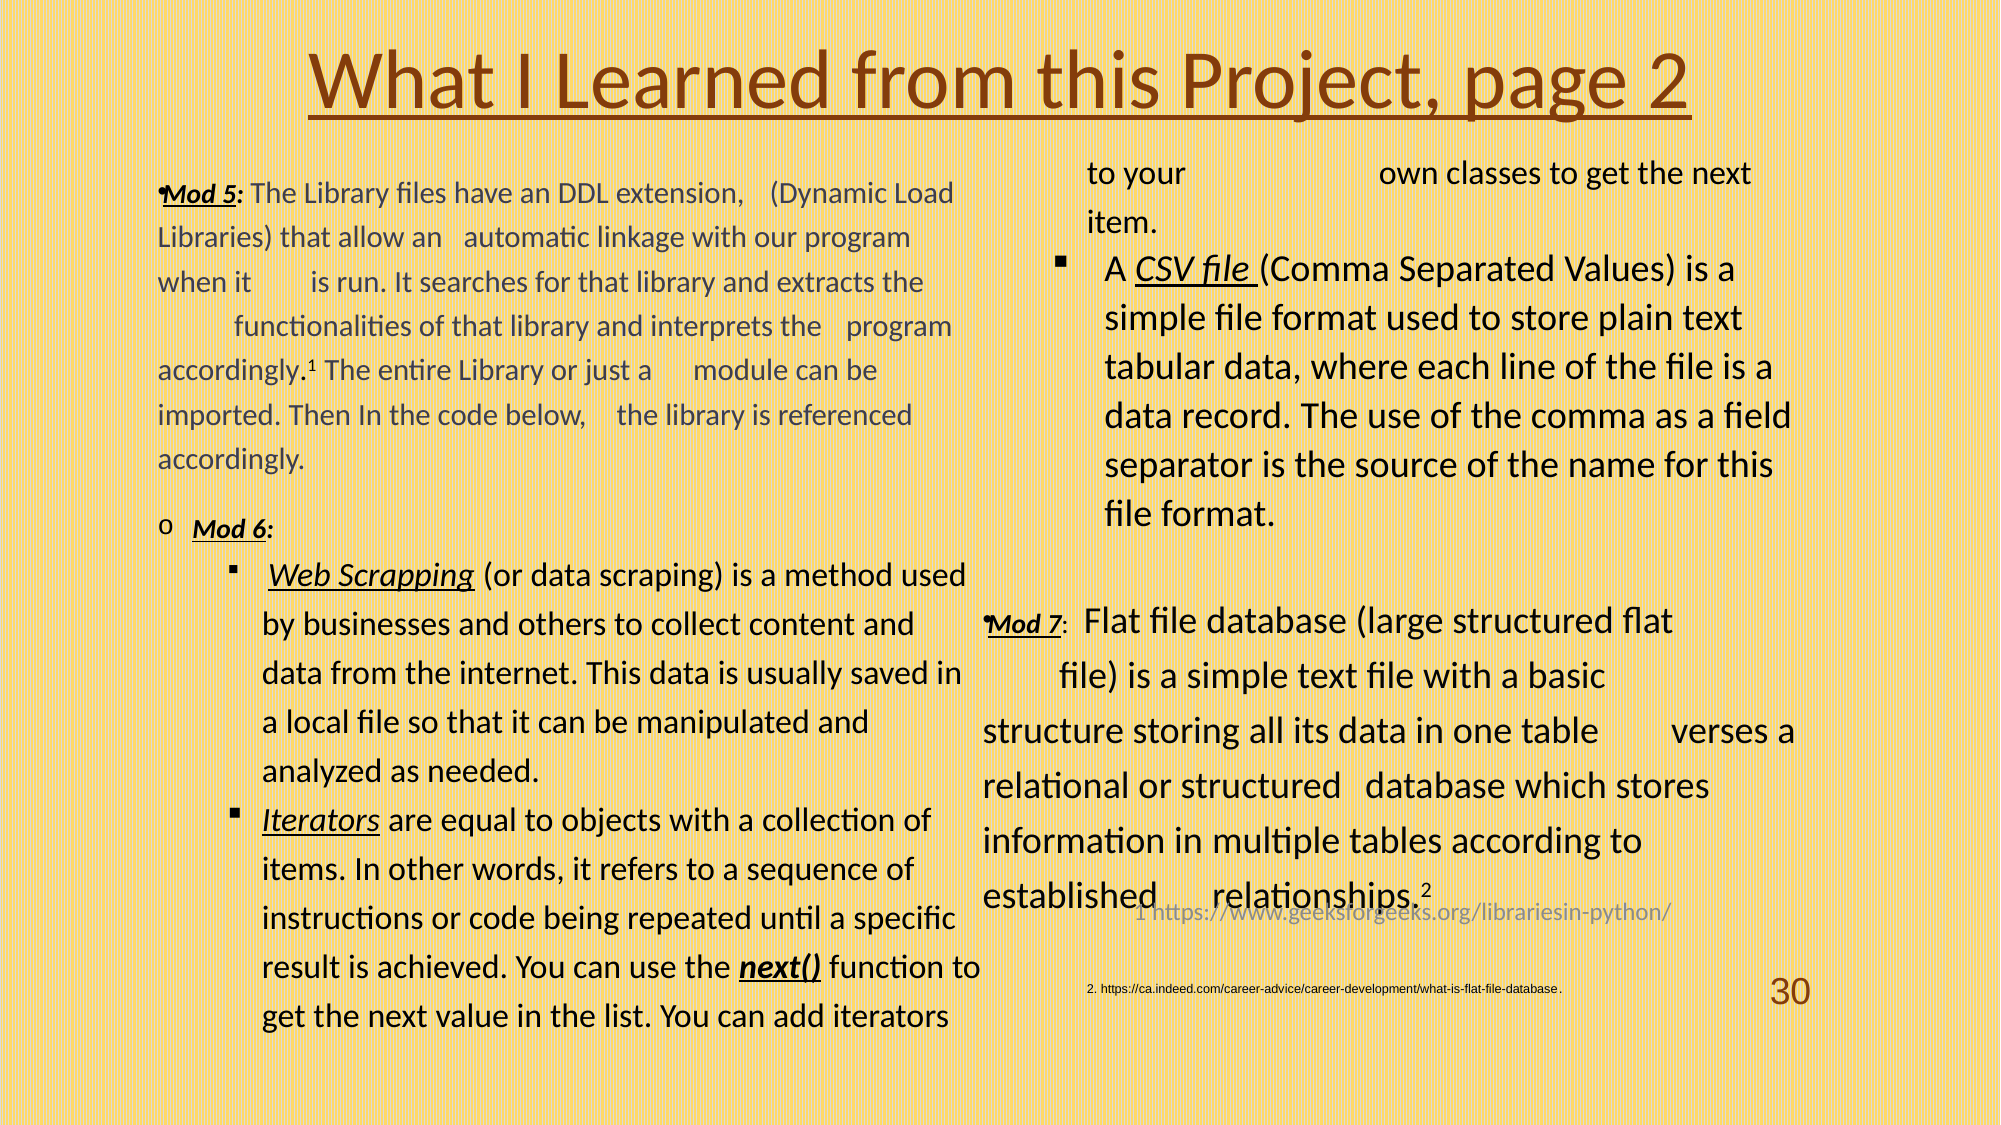

# What I Learned from this Project, page 2

Mod 5: The Library files have an DDL extension, 	(Dynamic Load Libraries) that allow an 	automatic linkage with our program when it 	is run. It searches for that library and extracts the 	functionalities of that library and interprets the 	program accordingly.1  The entire Library or just a 	module can be imported. Then In the code below, 	the library is referenced accordingly.

Mod 6:
 Web Scrapping (or data scraping) is a method used by businesses and others to collect content and data from the internet. This data is usually saved in a local file so that it can be manipulated and analyzed as needed.
Iterators are equal to objects with a collection of items. In other words, it refers to a sequence of instructions or code being repeated until a specific result is achieved. You can use the next() function to get the next value in the list. You can add iterators to your                         own classes to get the next item.
A CSV file (Comma Separated Values) is a simple file format used to store plain text tabular data, where each line of the file is a data record. The use of the comma as a field separator is the source of the name for this file format.

Mod 7:  Flat file database (large structured flat
	file) is a simple text file with a basic 	structure storing all its data in one table 	verses a relational or structured 	database which stores information in 	multiple tables according to established 	relationships.2

	2. https://ca.indeed.com/career-advice/career-development/what-is-flat-file-database.

1 https://www.geeksforgeeks.org/librariesin-python/
30